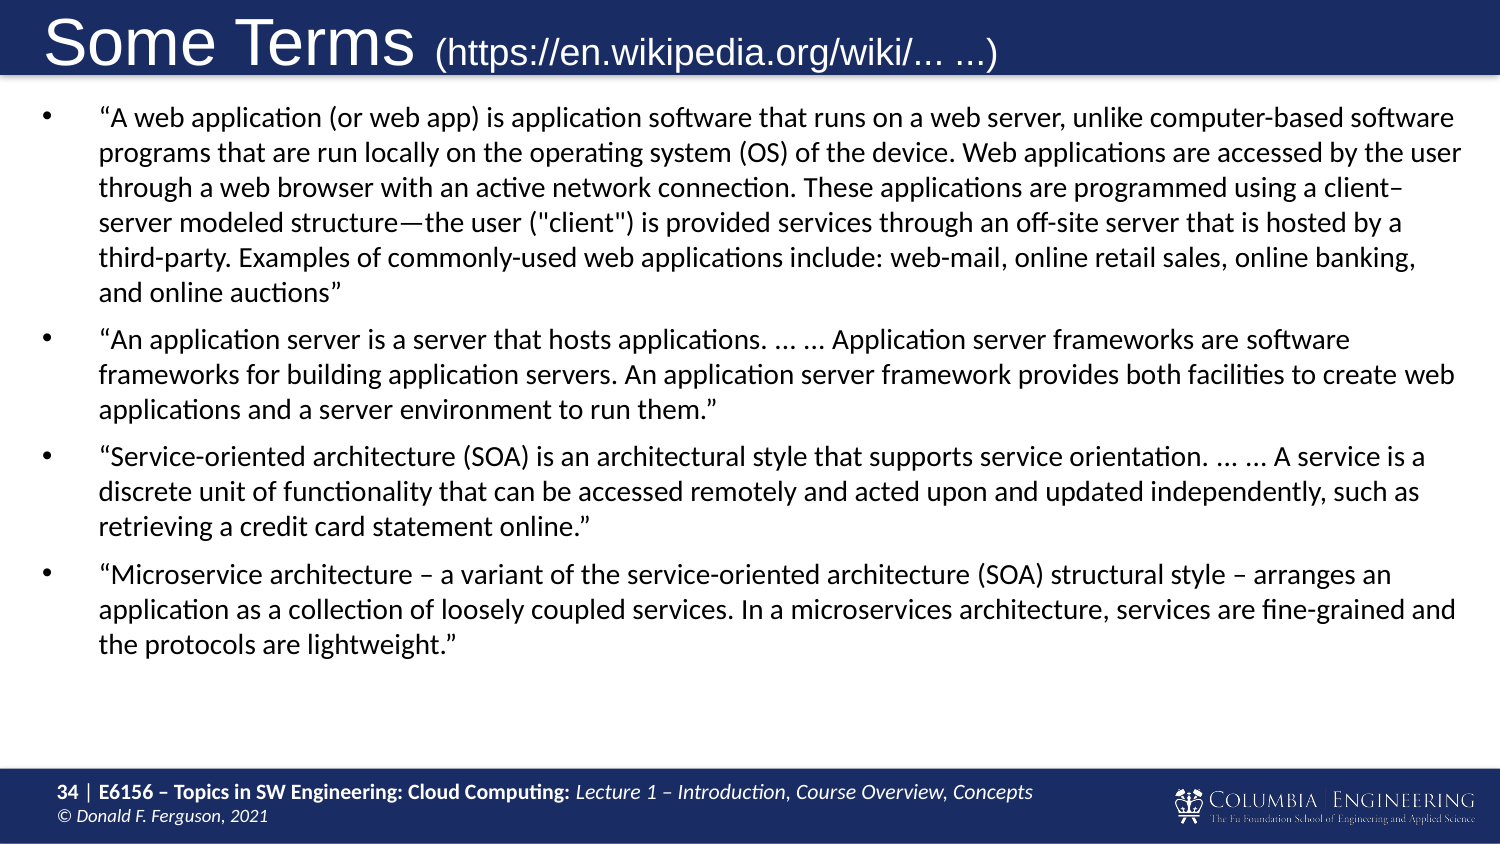

# Some Terms (https://en.wikipedia.org/wiki/... ...) )
“A web application (or web app) is application software that runs on a web server, unlike computer-based software programs that are run locally on the operating system (OS) of the device. Web applications are accessed by the user through a web browser with an active network connection. These applications are programmed using a client–server modeled structure—the user ("client") is provided services through an off-site server that is hosted by a third-party. Examples of commonly-used web applications include: web-mail, online retail sales, online banking, and online auctions”
“An application server is a server that hosts applications. ... ... Application server frameworks are software frameworks for building application servers. An application server framework provides both facilities to create web applications and a server environment to run them.”
“Service-oriented architecture (SOA) is an architectural style that supports service orientation. ... ... A service is a discrete unit of functionality that can be accessed remotely and acted upon and updated independently, such as retrieving a credit card statement online.”
“Microservice architecture – a variant of the service-oriented architecture (SOA) structural style – arranges an application as a collection of loosely coupled services. In a microservices architecture, services are fine-grained and the protocols are lightweight.”